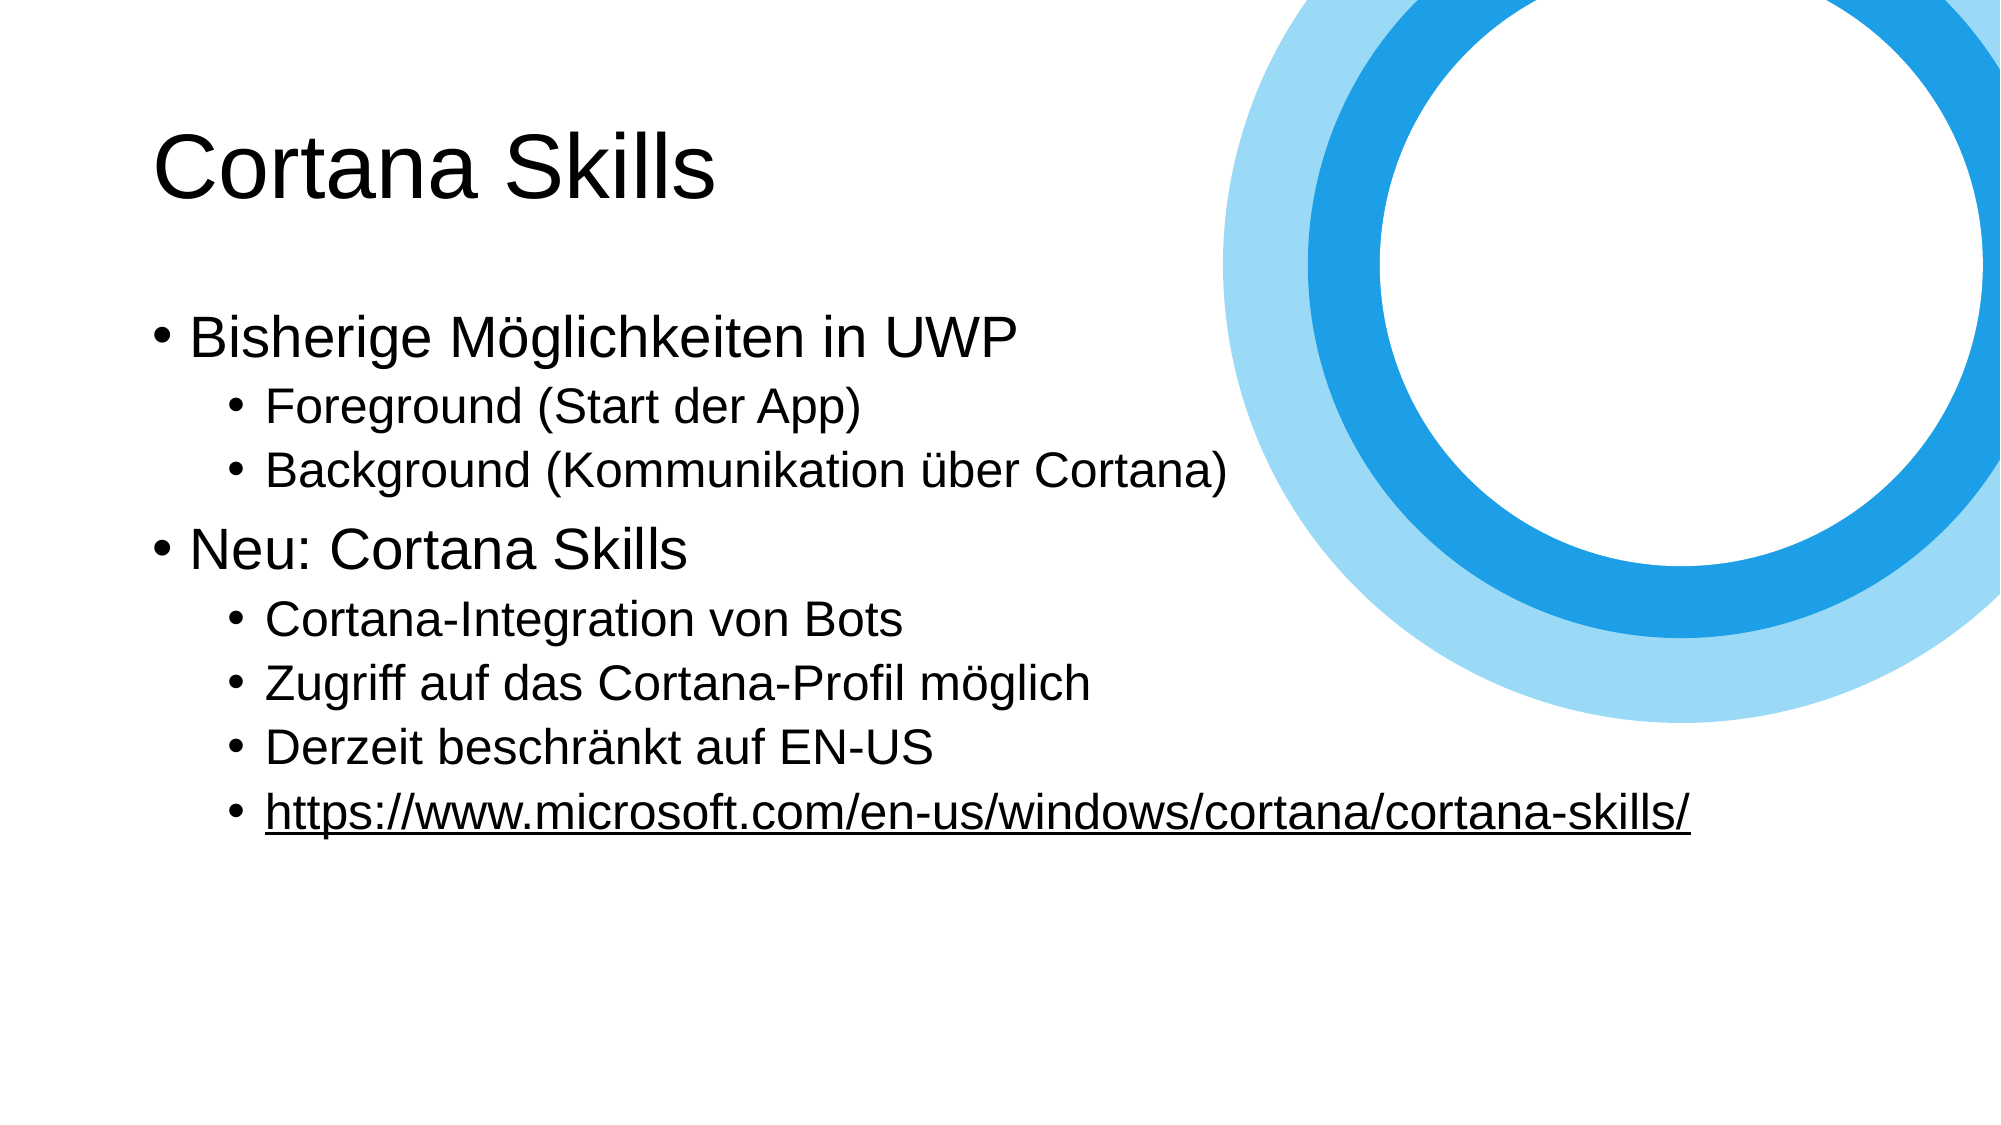

# Cortana Skills
Bisherige Möglichkeiten in UWP
Foreground (Start der App)
Background (Kommunikation über Cortana)
Neu: Cortana Skills
Cortana-Integration von Bots
Zugriff auf das Cortana-Profil möglich
Derzeit beschränkt auf EN-US
https://www.microsoft.com/en-us/windows/cortana/cortana-skills/